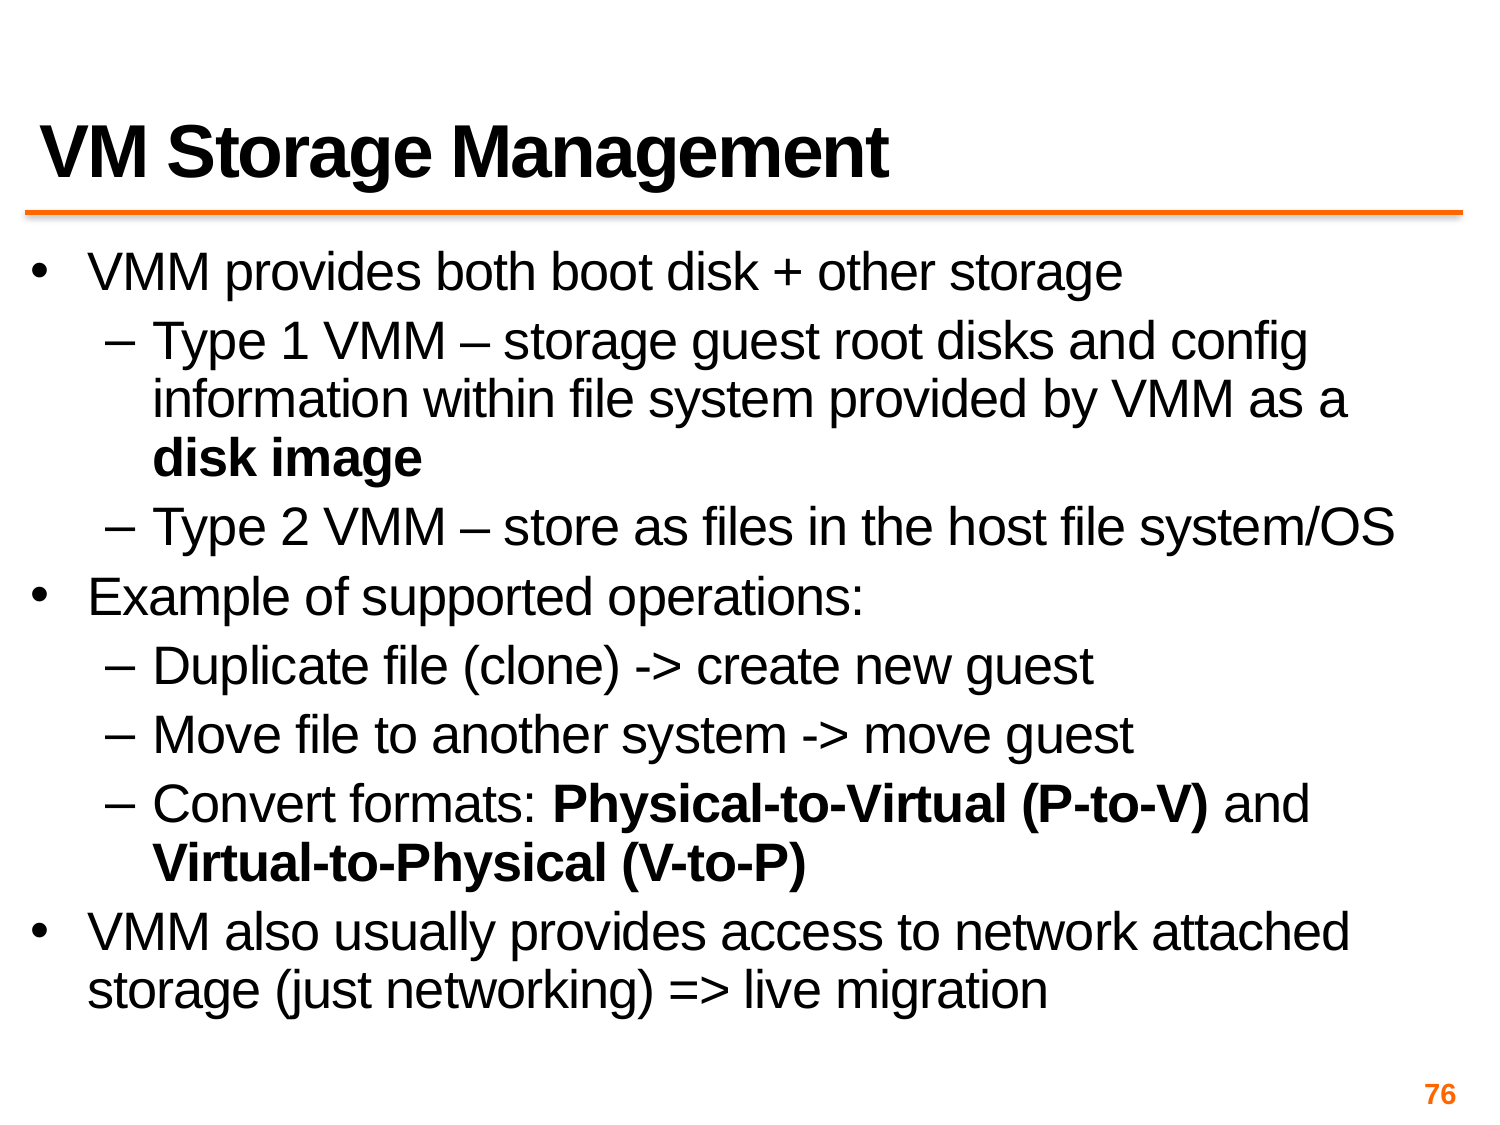

# VM Storage Management
VMM provides both boot disk + other storage
Type 1 VMM – storage guest root disks and config information within file system provided by VMM as a disk image
Type 2 VMM – store as files in the host file system/OS
Example of supported operations:
Duplicate file (clone) -> create new guest
Move file to another system -> move guest
Convert formats: Physical-to-Virtual (P-to-V) and Virtual-to-Physical (V-to-P)
VMM also usually provides access to network attached storage (just networking) => live migration

76